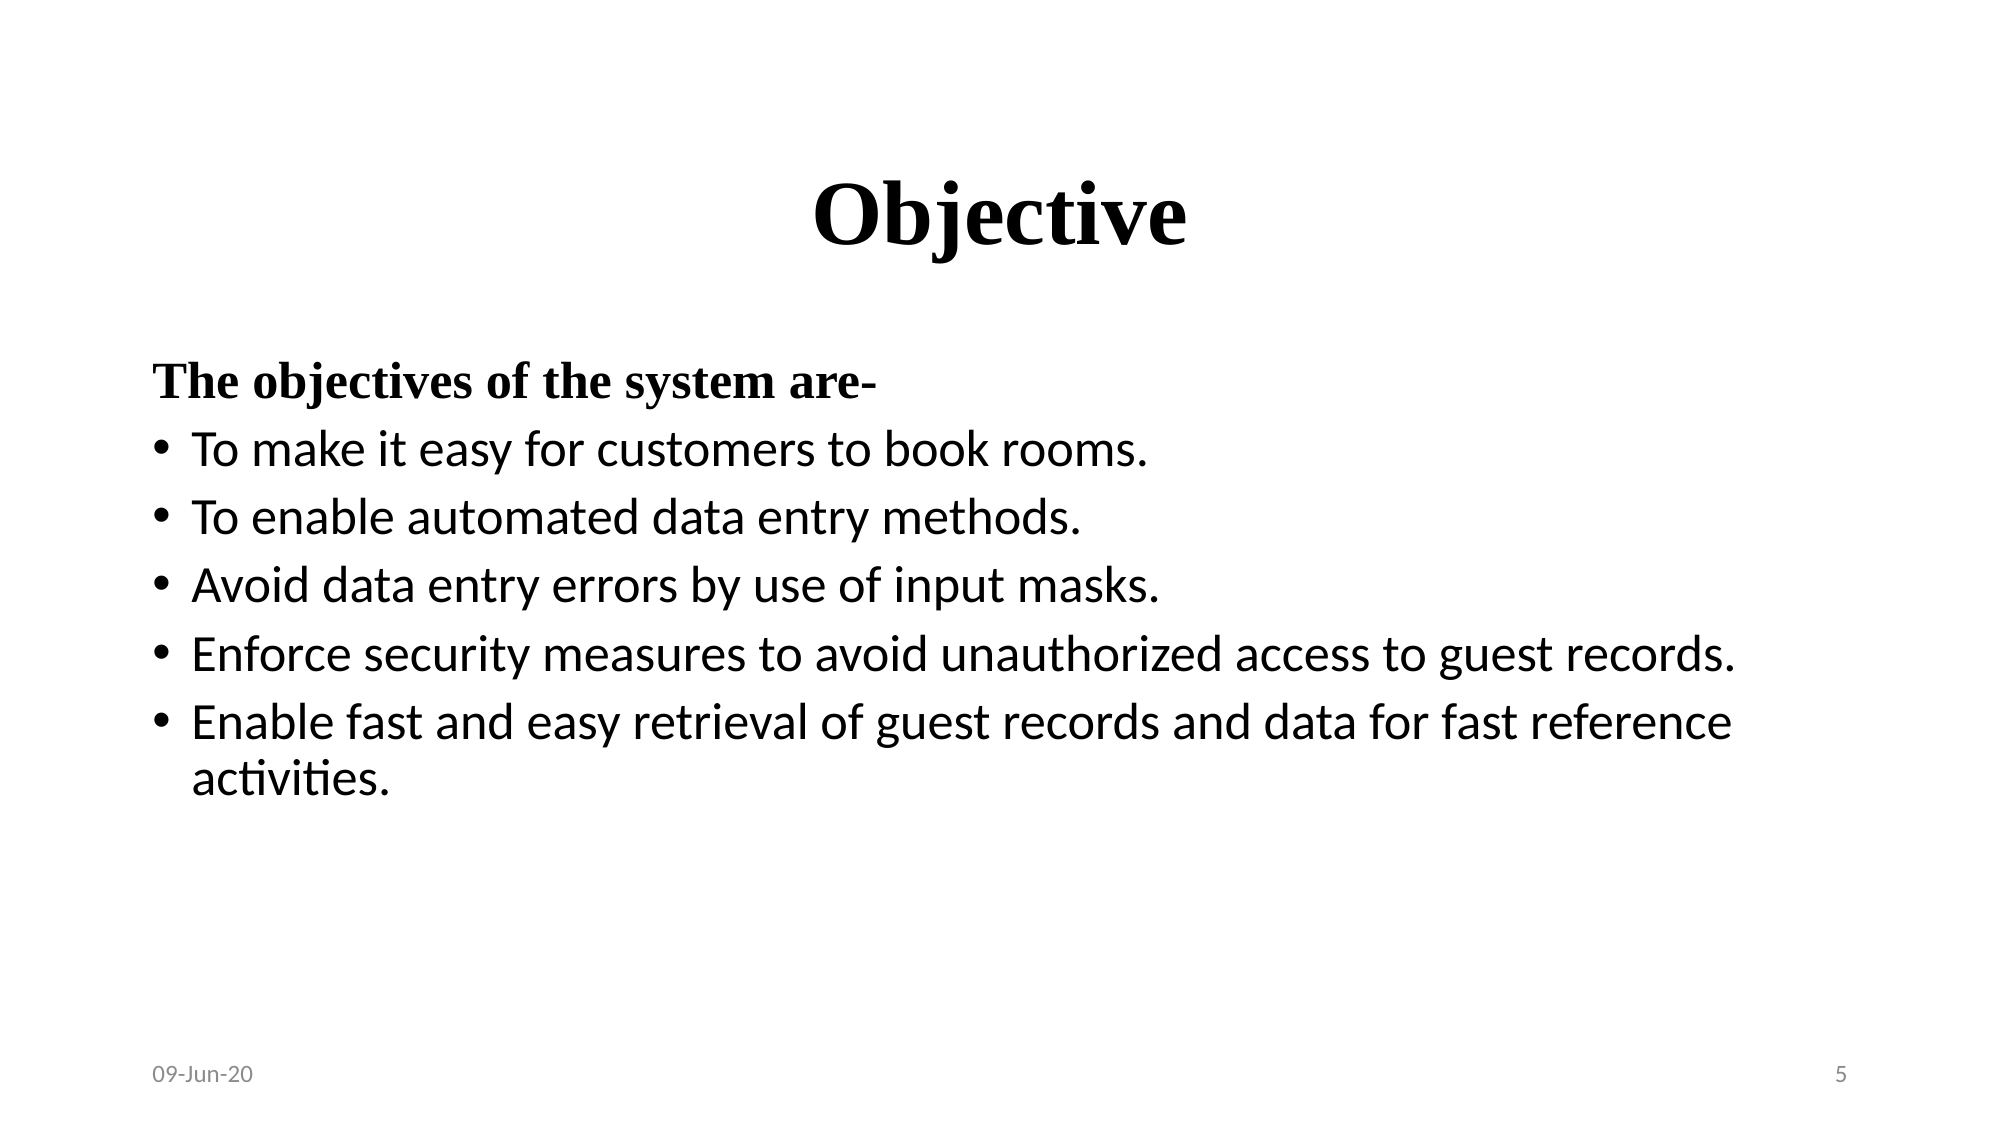

# Objective

The objectives of the system are-
To make it easy for customers to book rooms.
To enable automated data entry methods.
Avoid data entry errors by use of input masks.
Enforce security measures to avoid unauthorized access to guest records.
Enable fast and easy retrieval of guest records and data for fast reference activities.

09-Jun-20
5